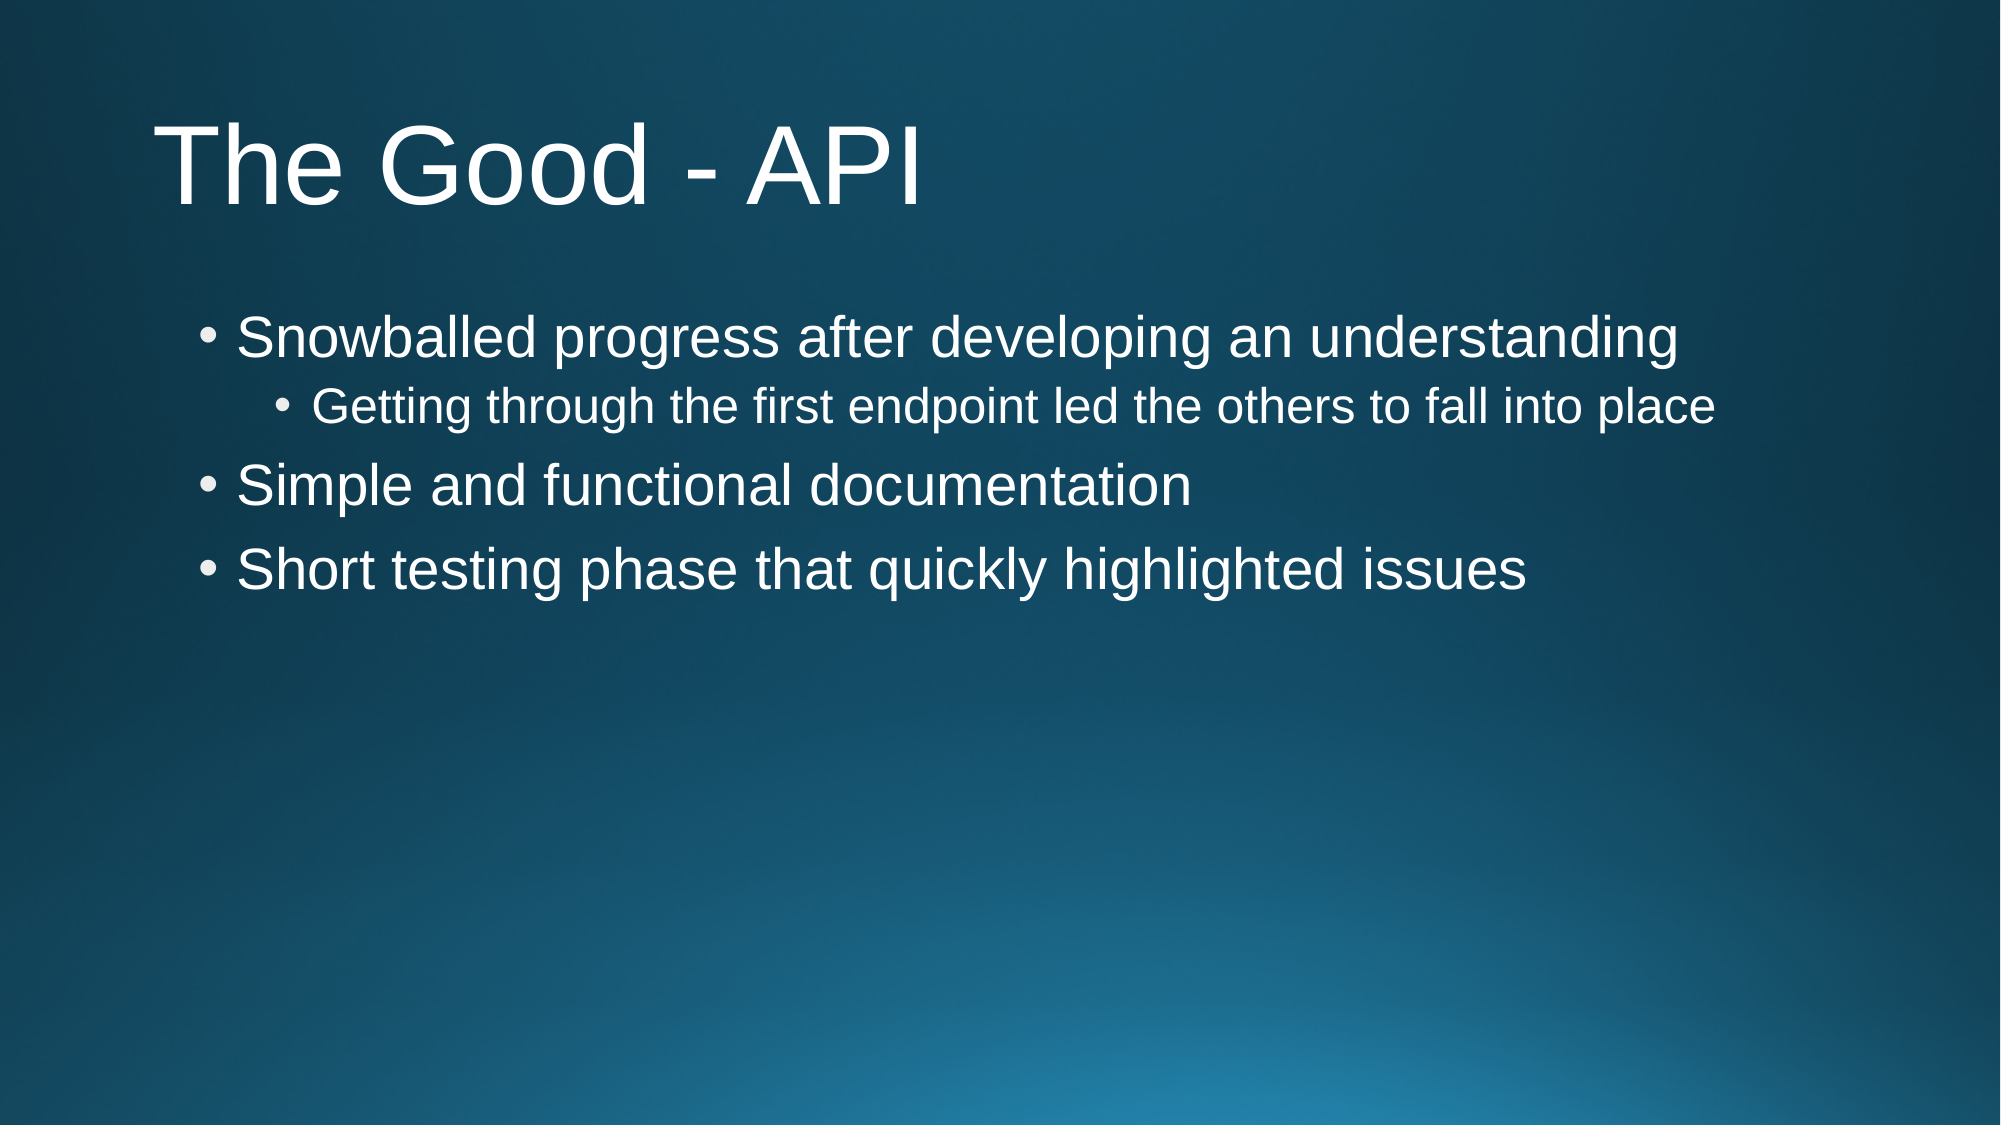

# The Good - API
Snowballed progress after developing an understanding
Getting through the first endpoint led the others to fall into place
Simple and functional documentation
Short testing phase that quickly highlighted issues